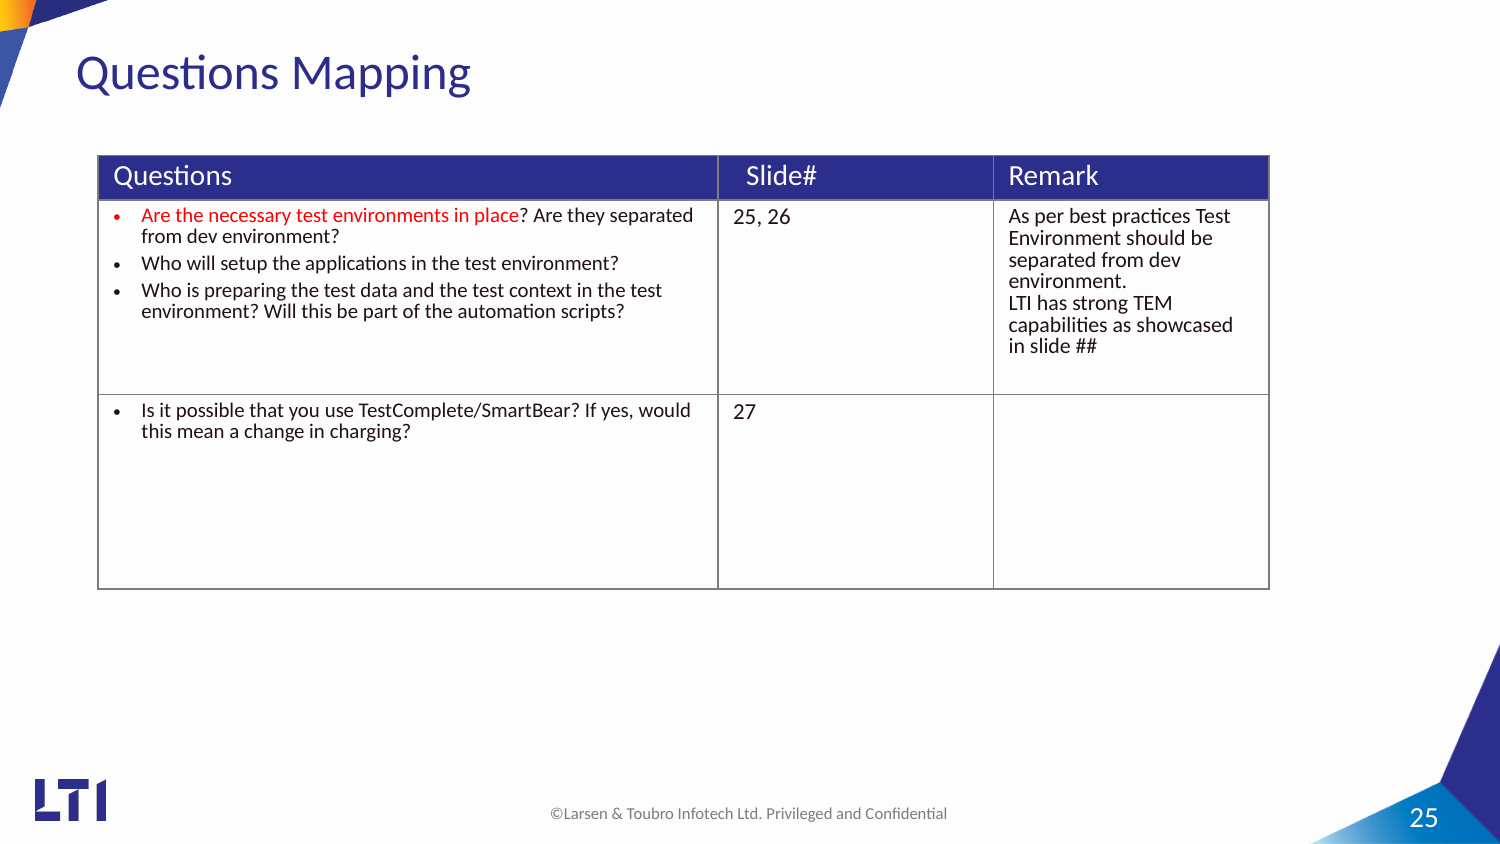

# Questions Mapping
| Questions | Slide# | Remark |
| --- | --- | --- |
| Are the necessary test environments in place? Are they separated from dev environment? Who will setup the applications in the test environment? Who is preparing the test data and the test context in the test environment? Will this be part of the automation scripts? | 25, 26 | As per best practices Test Environment should be separated from dev environment. LTI has strong TEM capabilities as showcased in slide ## |
| Is it possible that you use TestComplete/SmartBear? If yes, would this mean a change in charging? | 27 |  |